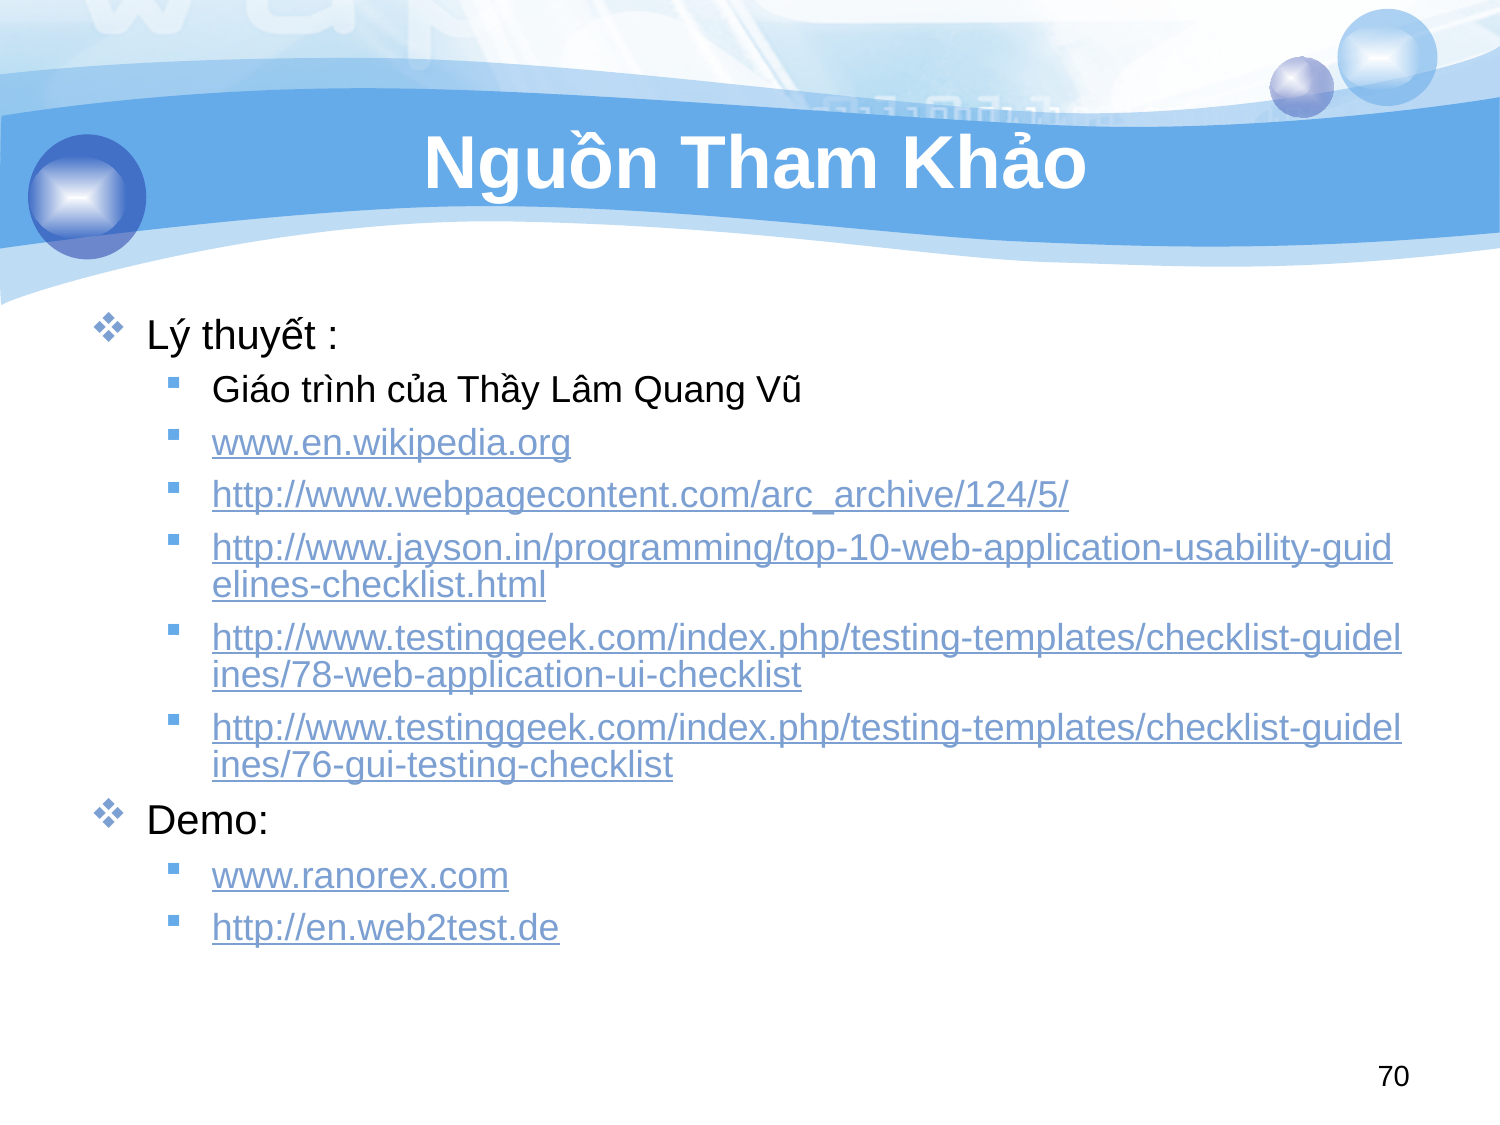

# Nguồn Tham Khảo
Lý thuyết :
Giáo trình của Thầy Lâm Quang Vũ
www.en.wikipedia.org
http://www.webpagecontent.com/arc_archive/124/5/
http://www.jayson.in/programming/top-10-web-application-usability-guidelines-checklist.html
http://www.testinggeek.com/index.php/testing-templates/checklist-guidelines/78-web-application-ui-checklist
http://www.testinggeek.com/index.php/testing-templates/checklist-guidelines/76-gui-testing-checklist
Demo:
www.ranorex.com
http://en.web2test.de
70